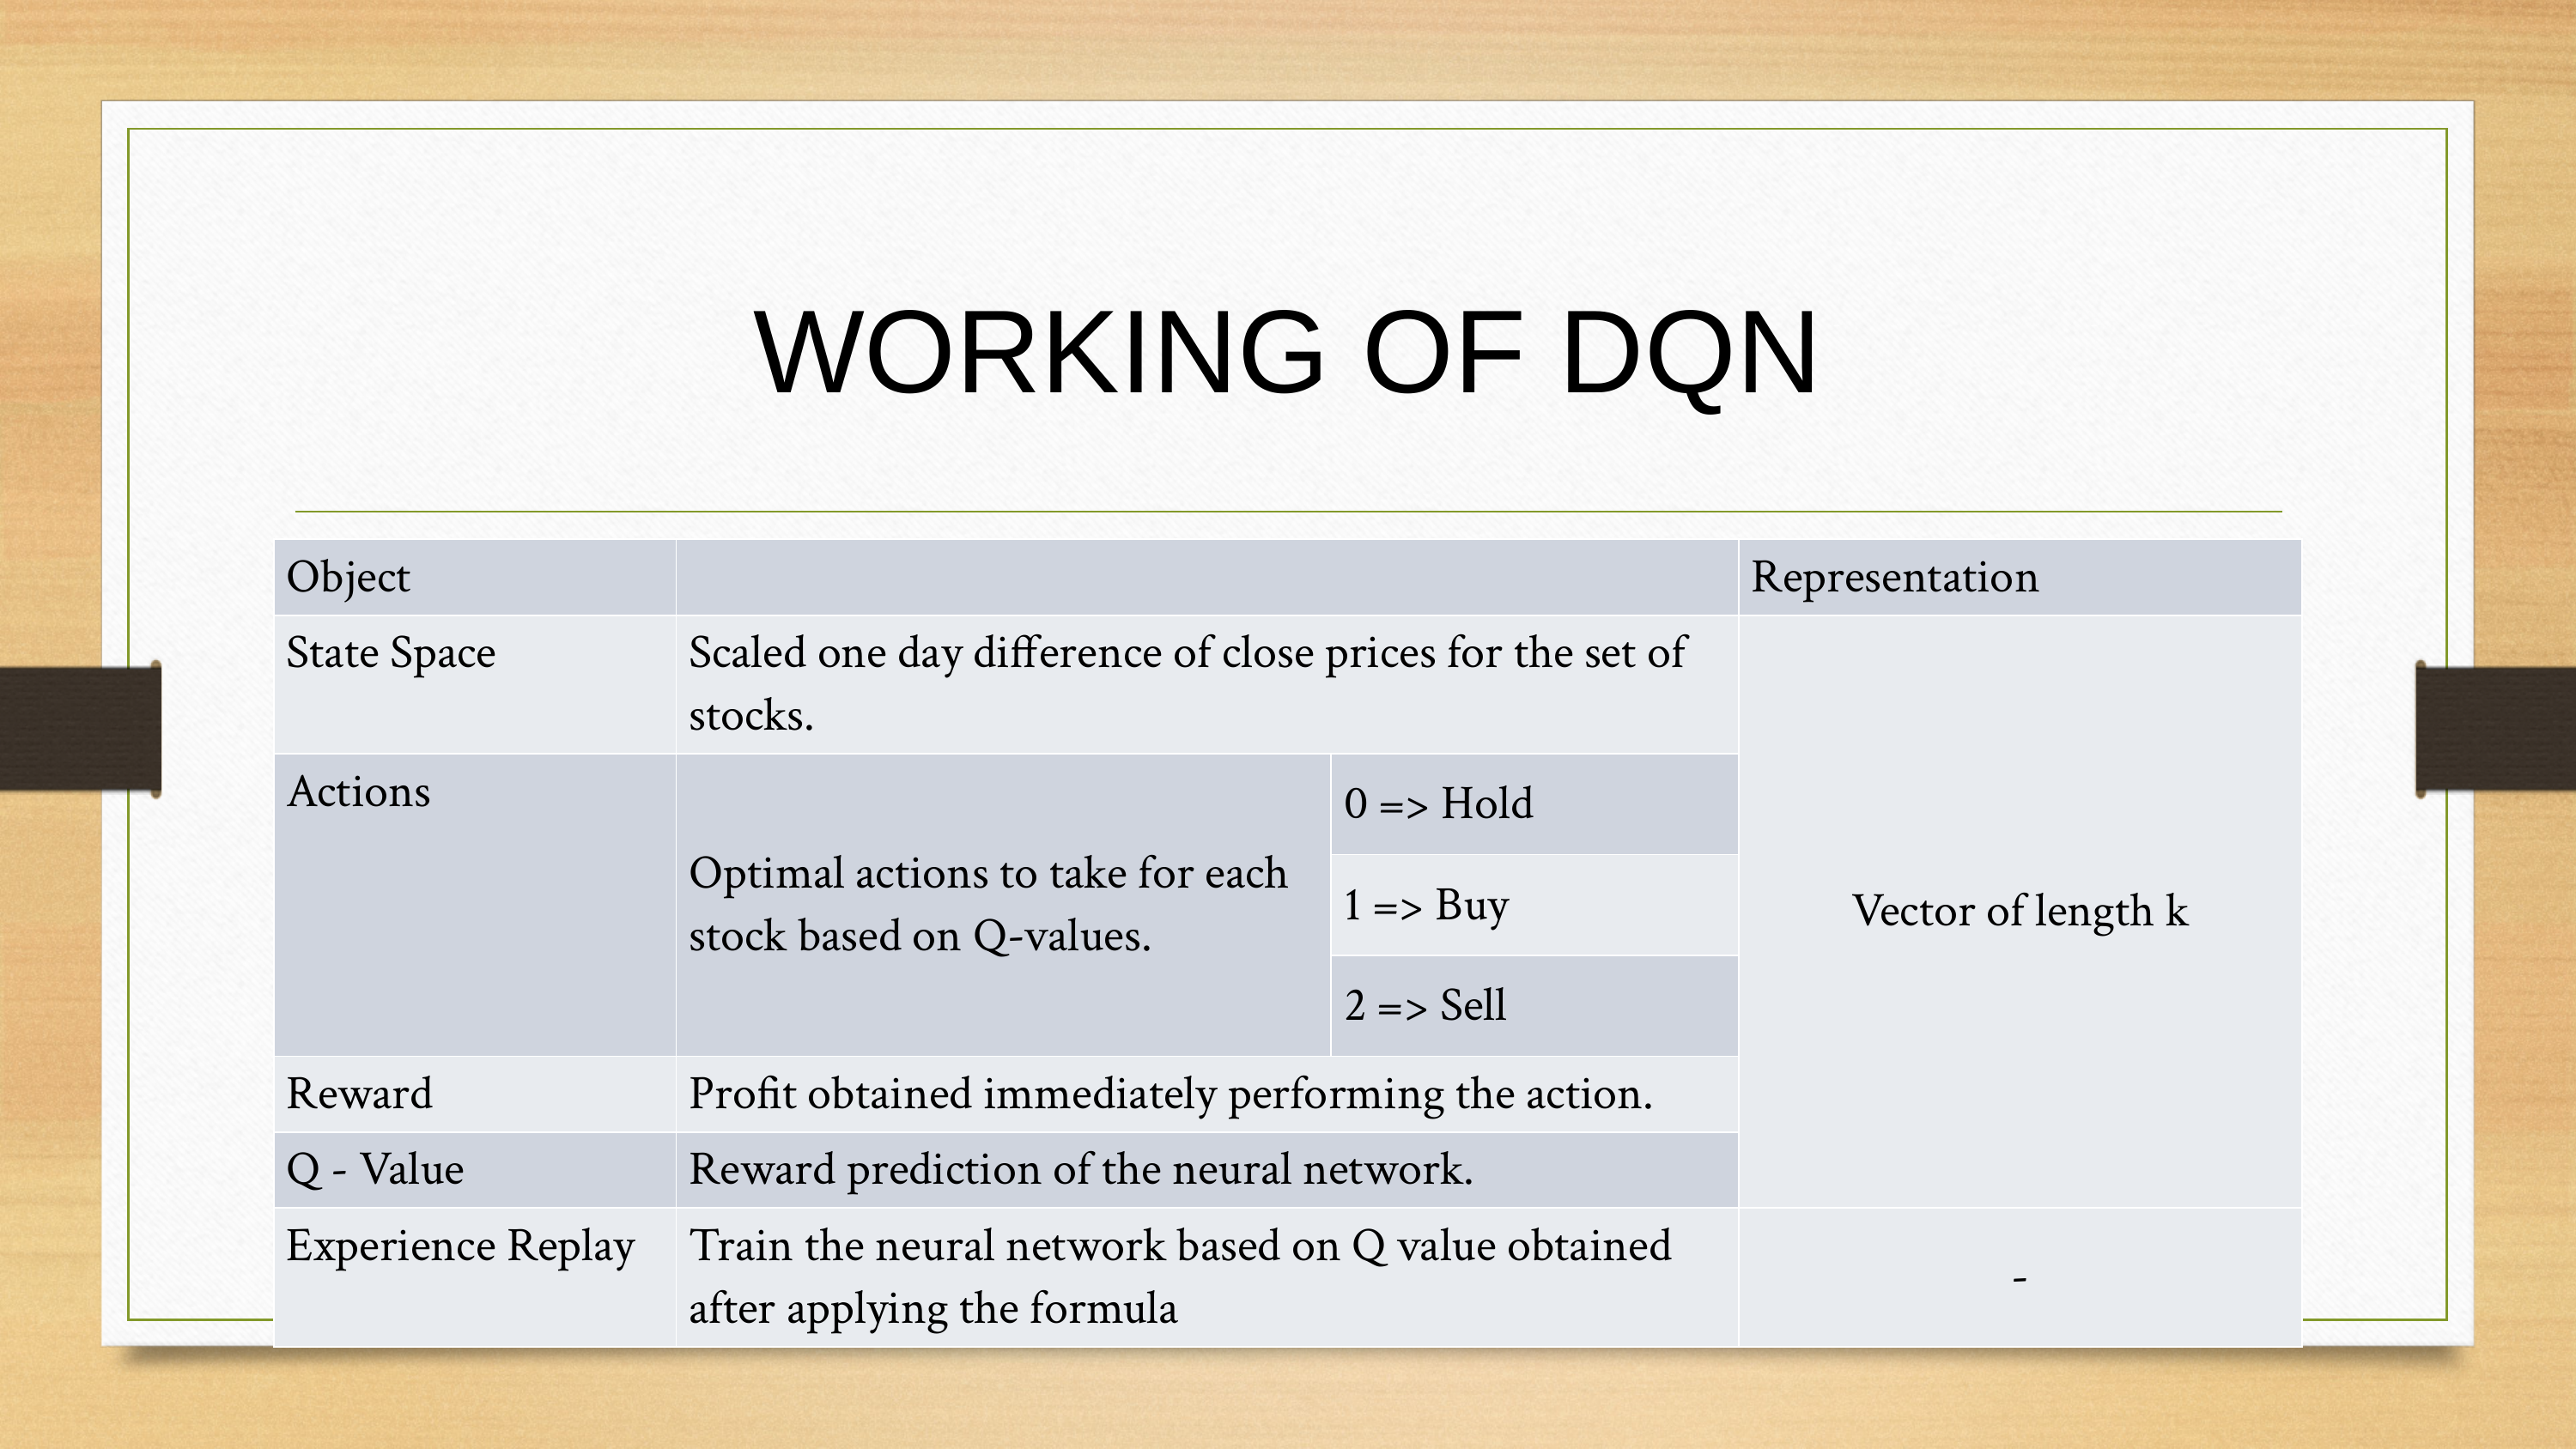

# WORKING OF DQN
| Object |  |  | Representation |
| --- | --- | --- | --- |
| State Space | Scaled one day difference of close prices for the set of stocks. |  | Vector of length k |
| Actions | Optimal actions to take for each stock based on Q-values. | 0 => Hold |  |
|  |  | 1 => Buy |  |
|  |  | 2 => Sell |  |
| Reward | Profit obtained immediately performing the action. |  |  |
| Q - Value | Reward prediction of the neural network. |  |  |
| Experience Replay | Train the neural network based on Q value obtained after applying the formula |  | - |
10